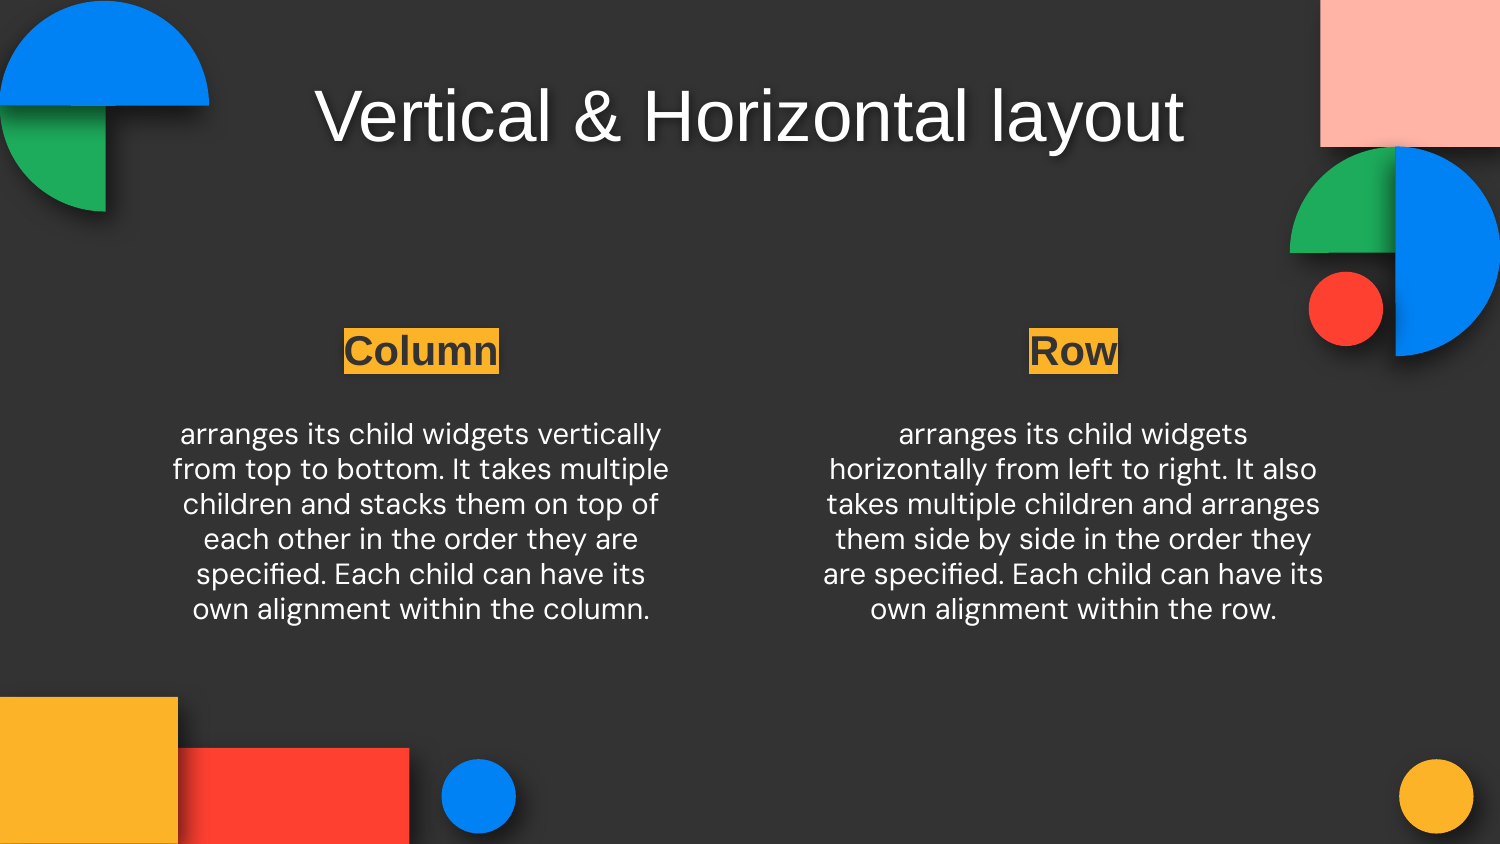

# Vertical & Horizontal layout
Column
Row
arranges its child widgets vertically from top to bottom. It takes multiple children and stacks them on top of each other in the order they are specified. Each child can have its own alignment within the column.
arranges its child widgets horizontally from left to right. It also takes multiple children and arranges them side by side in the order they are specified. Each child can have its own alignment within the row.